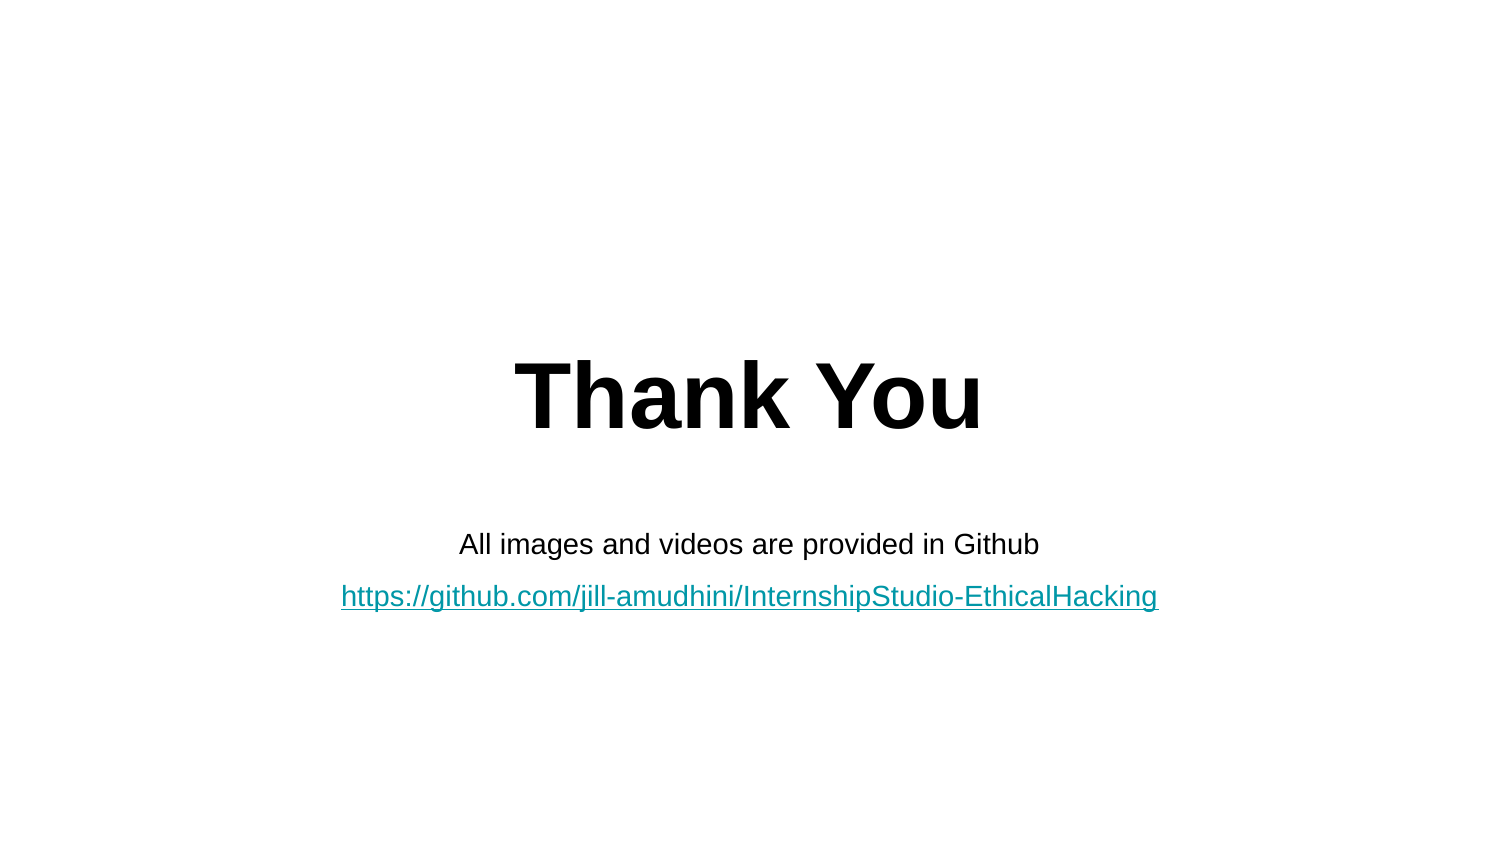

# Thank You
All images and videos are provided in Github
https://github.com/jill-amudhini/InternshipStudio-EthicalHacking